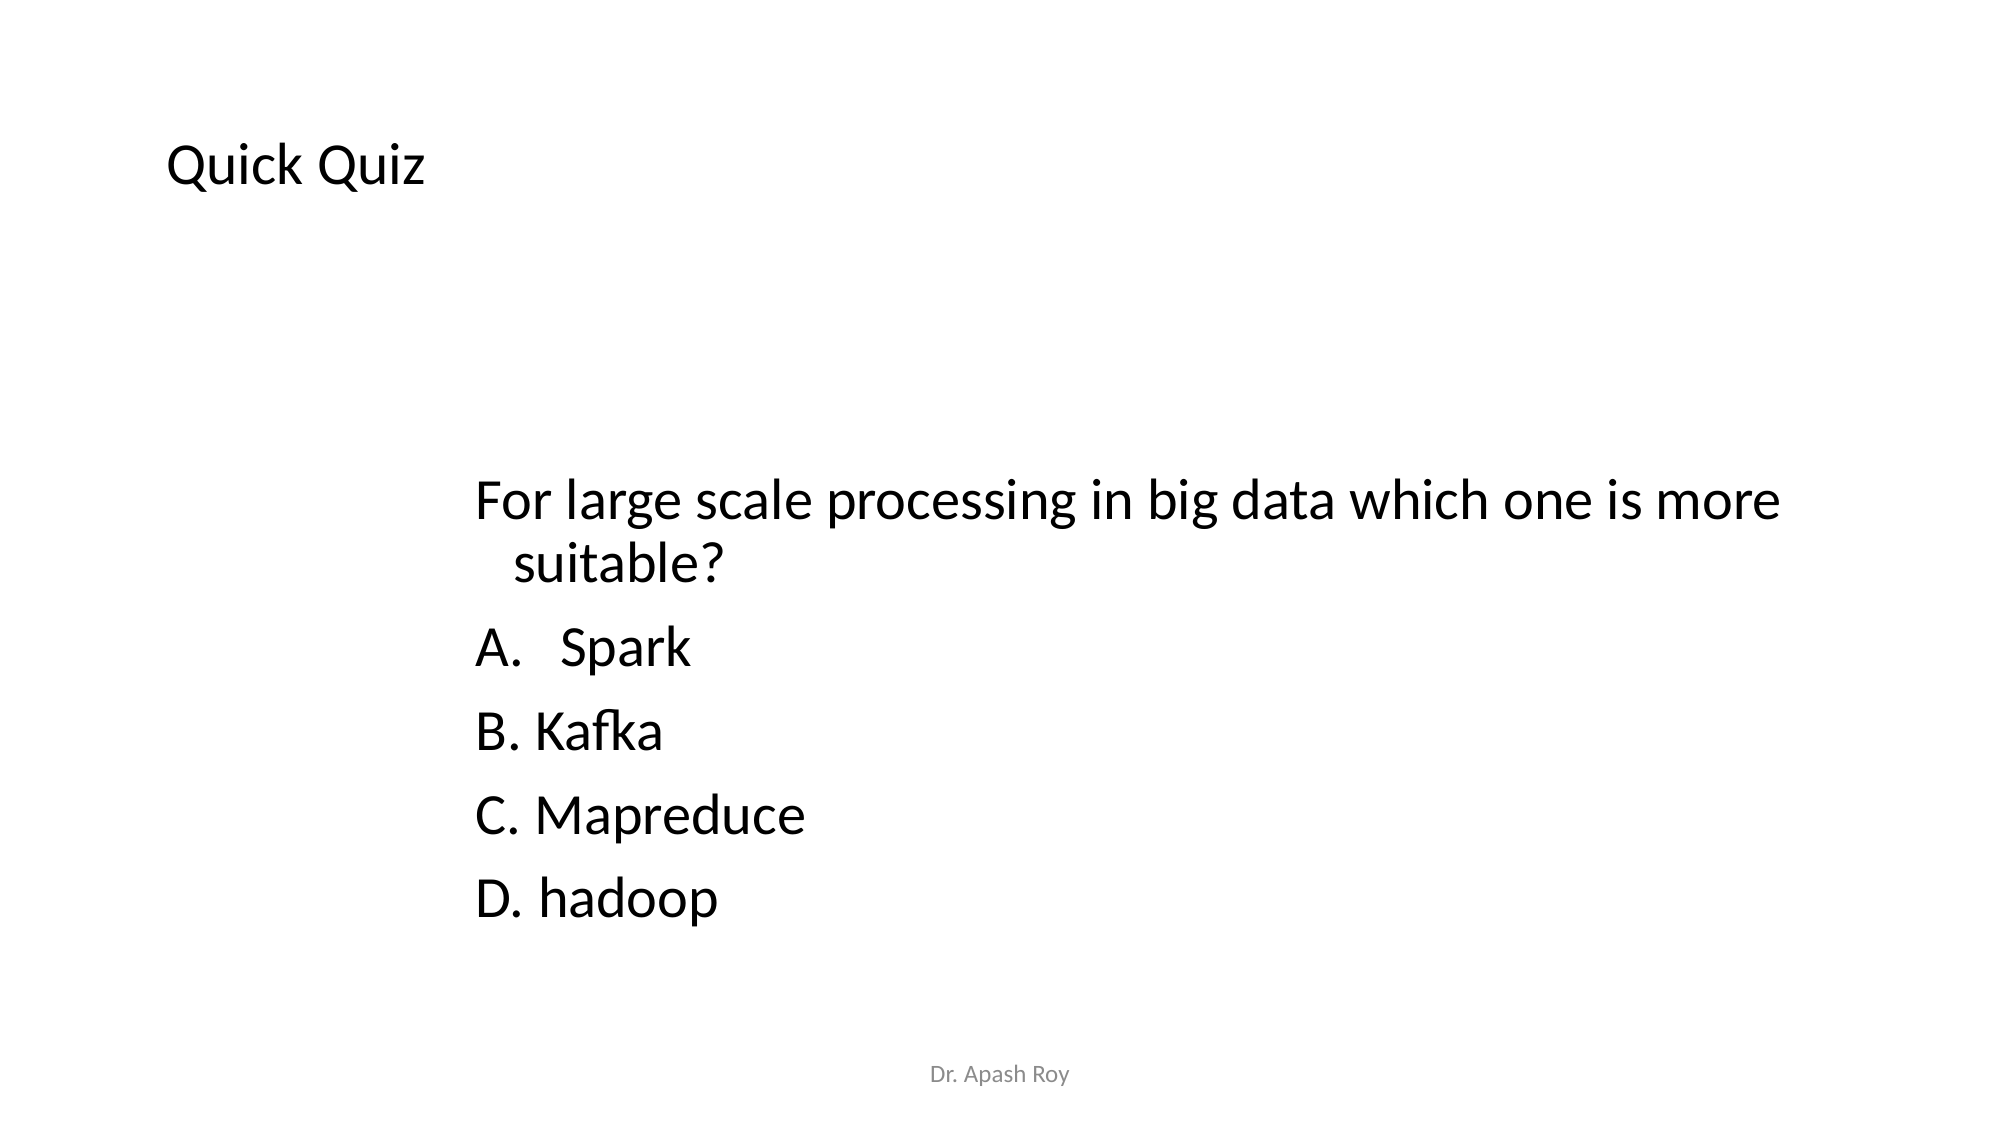

# Quick Quiz

For large scale processing in big data which one is more suitable?
Spark
B. Kafka
C. Mapreduce
D. hadoop
Dr. Apash Roy